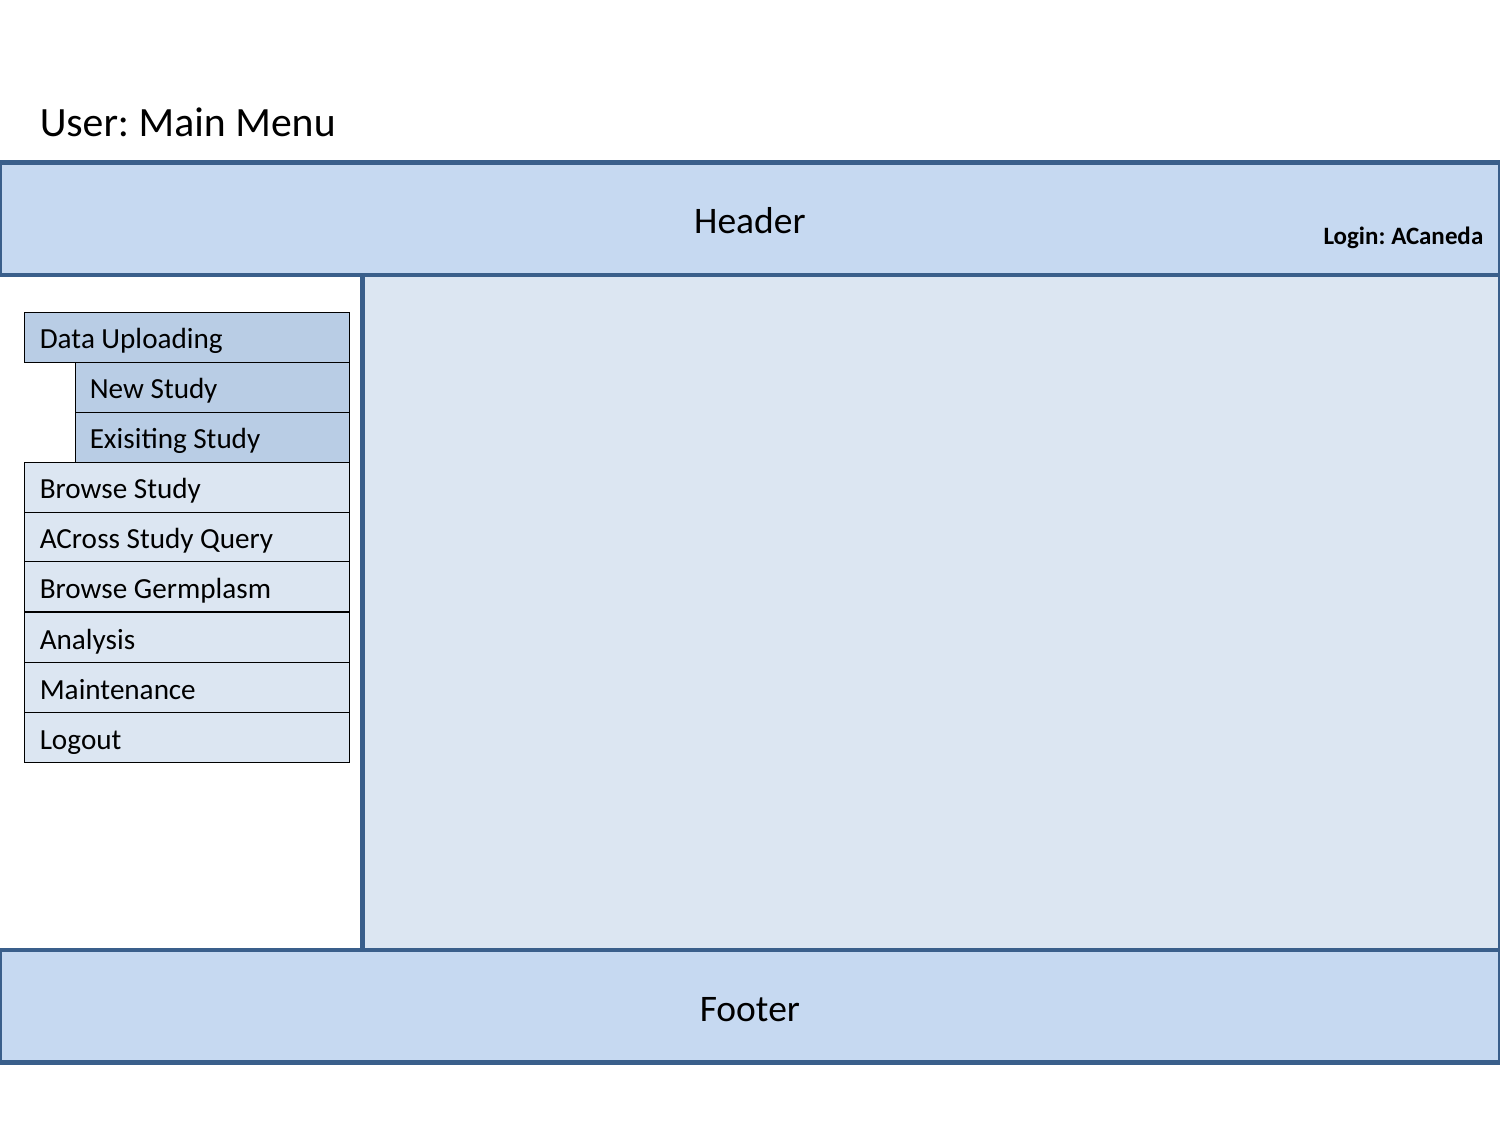

User: Main Menu
Header
Login: ACaneda

Upload Study
Data Uploading
New Study
Exisiting Study
Browse Study
ACross Study Query
Browse Germplasm
Analysis
Maintenance
Logout
Footer